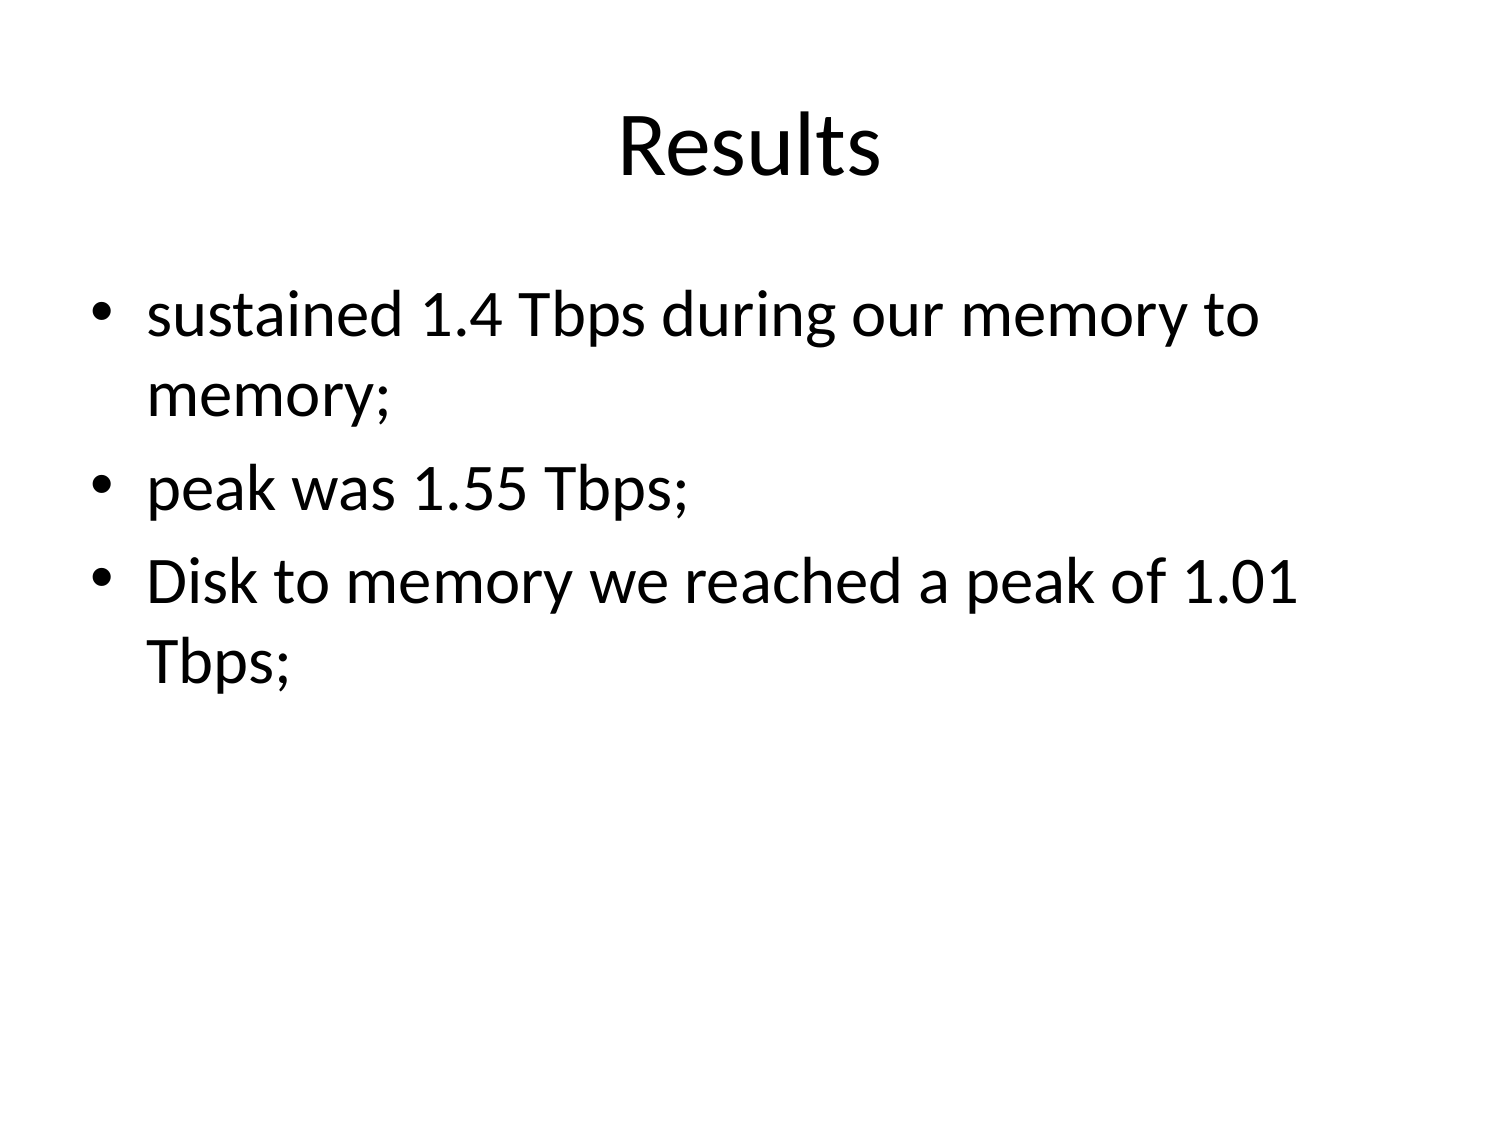

# Results
sustained 1.4 Tbps during our memory to memory;
peak was 1.55 Tbps;
Disk to memory we reached a peak of 1.01 Tbps;